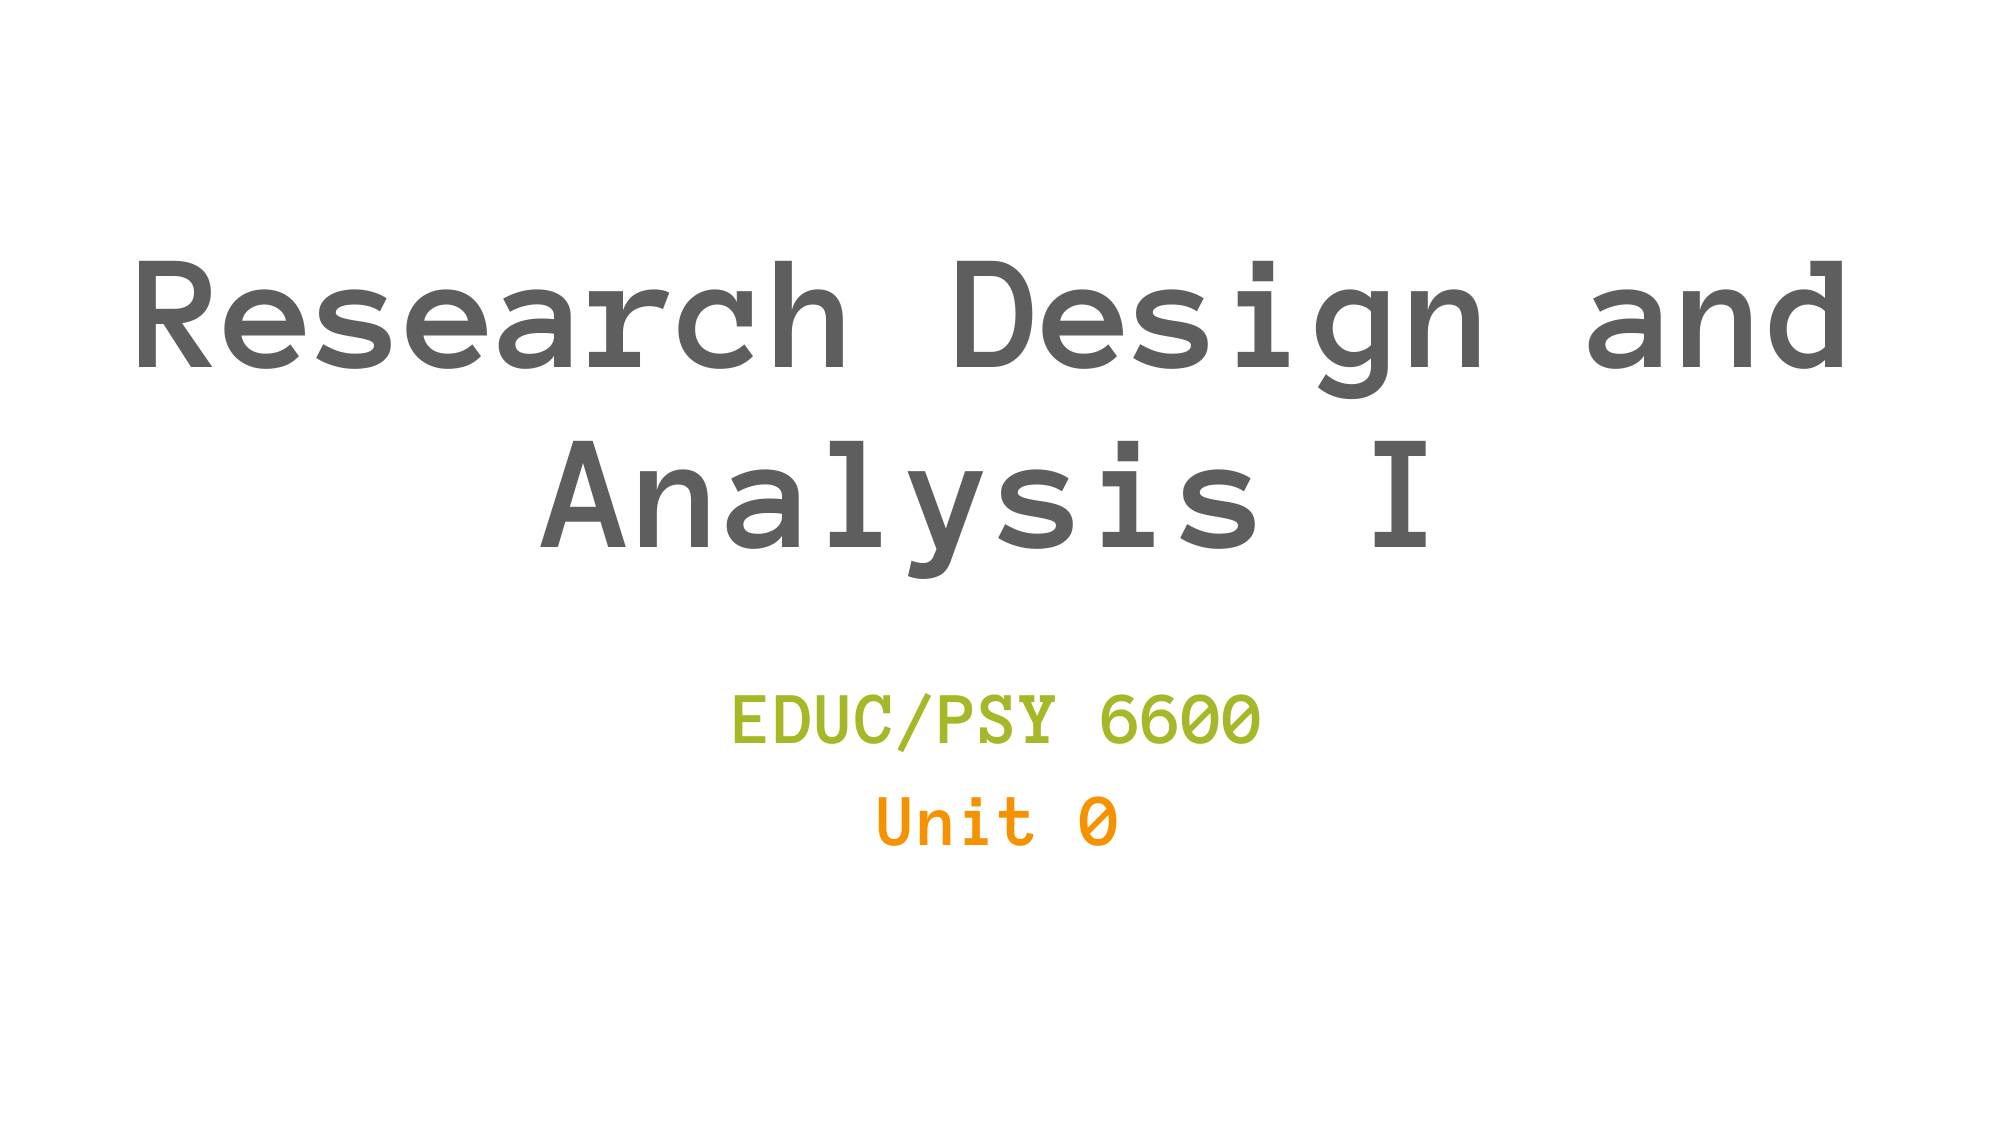

# Research Design and Analysis I
EDUC/PSY 6600
Unit 0